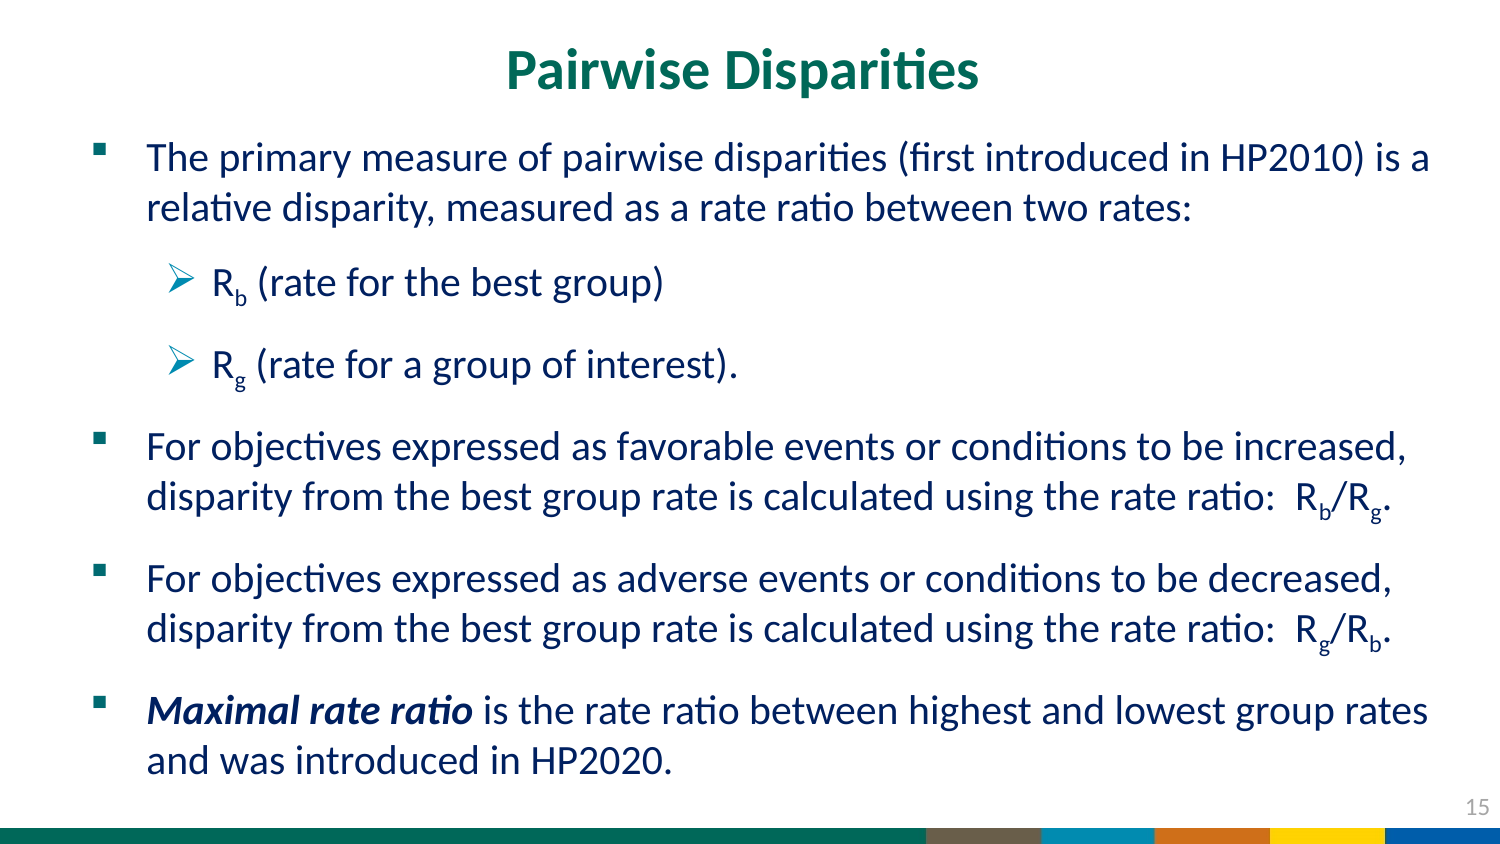

# Pairwise Disparities
The primary measure of pairwise disparities (first introduced in HP2010) is a relative disparity, measured as a rate ratio between two rates:
Rb (rate for the best group)
Rg (rate for a group of interest).
For objectives expressed as favorable events or conditions to be increased, disparity from the best group rate is calculated using the rate ratio:  Rb/Rg.
For objectives expressed as adverse events or conditions to be decreased, disparity from the best group rate is calculated using the rate ratio:  Rg/Rb.
Maximal rate ratio is the rate ratio between highest and lowest group rates and was introduced in HP2020.
15